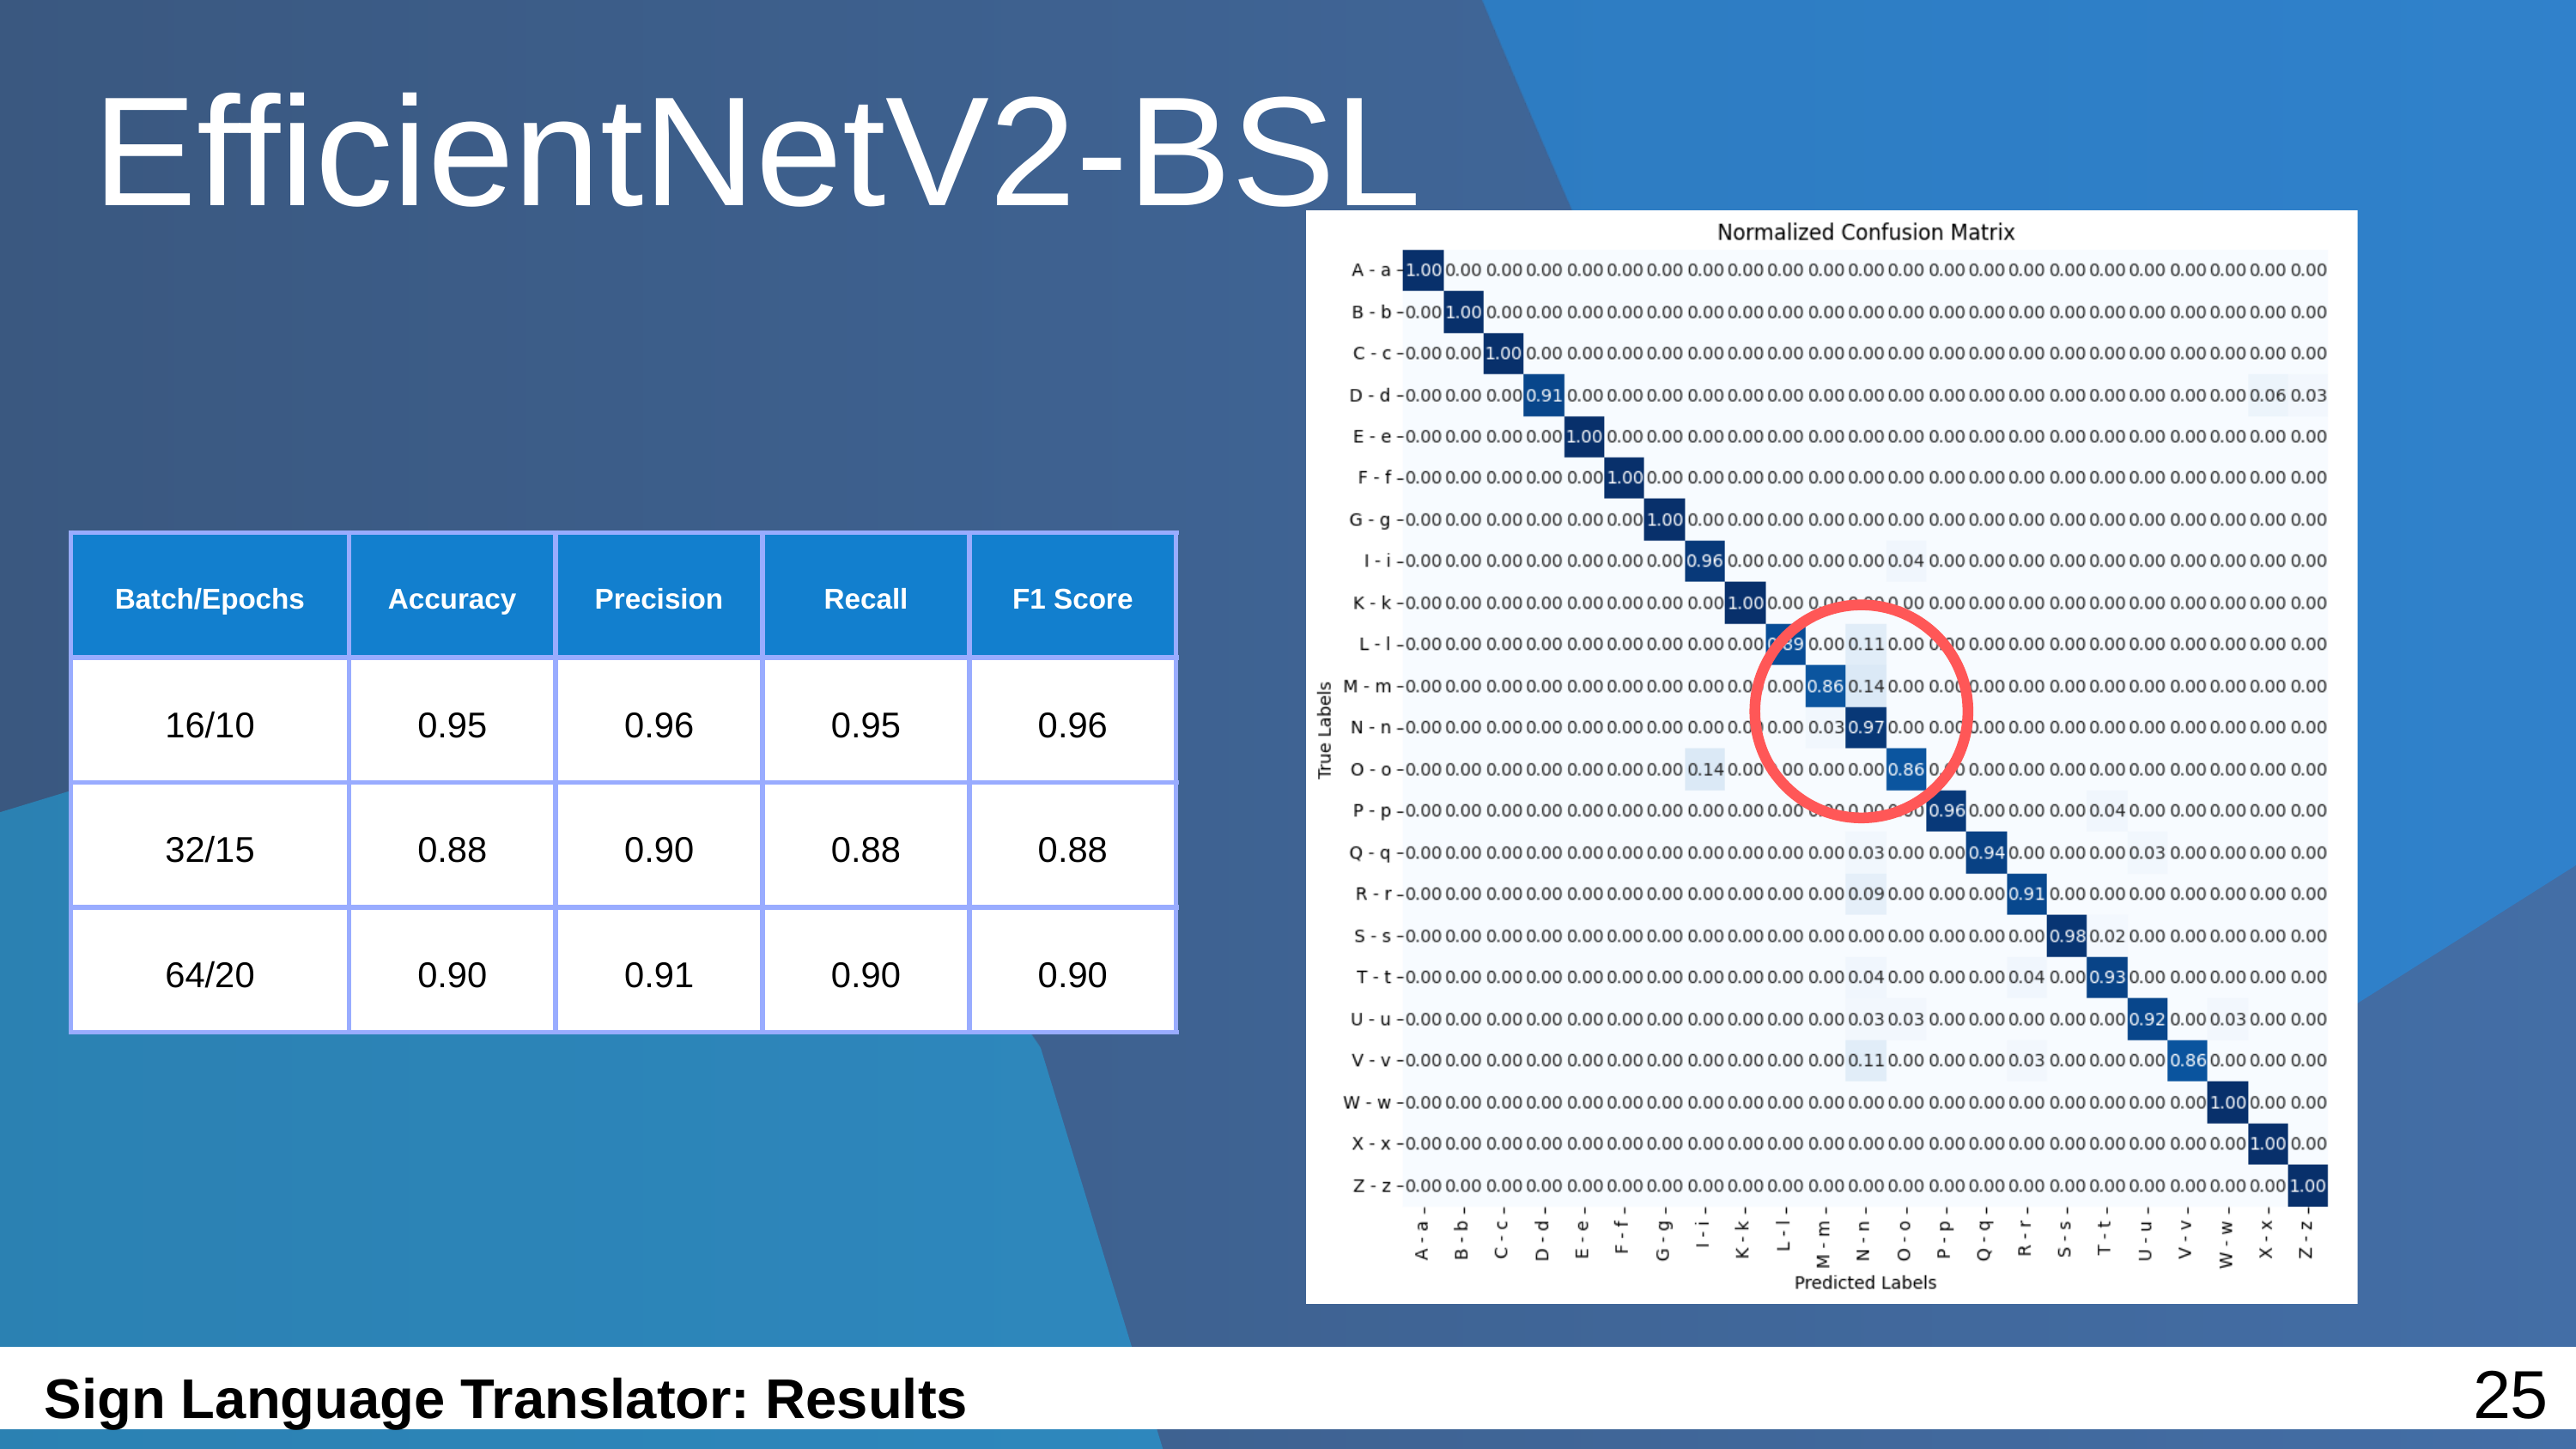

EfficientNetV2-BSL

| Batch/Epochs | Accuracy | Precision | Recall | F1 Score |
| --- | --- | --- | --- | --- |
| 16/10 | 0.95 | 0.96 | 0.95 | 0.96 |
| 32/15 | 0.88 | 0.90 | 0.88 | 0.88 |
| 64/20 | 0.90 | 0.91 | 0.90 | 0.90 |

25

Sign Language Translator: Results